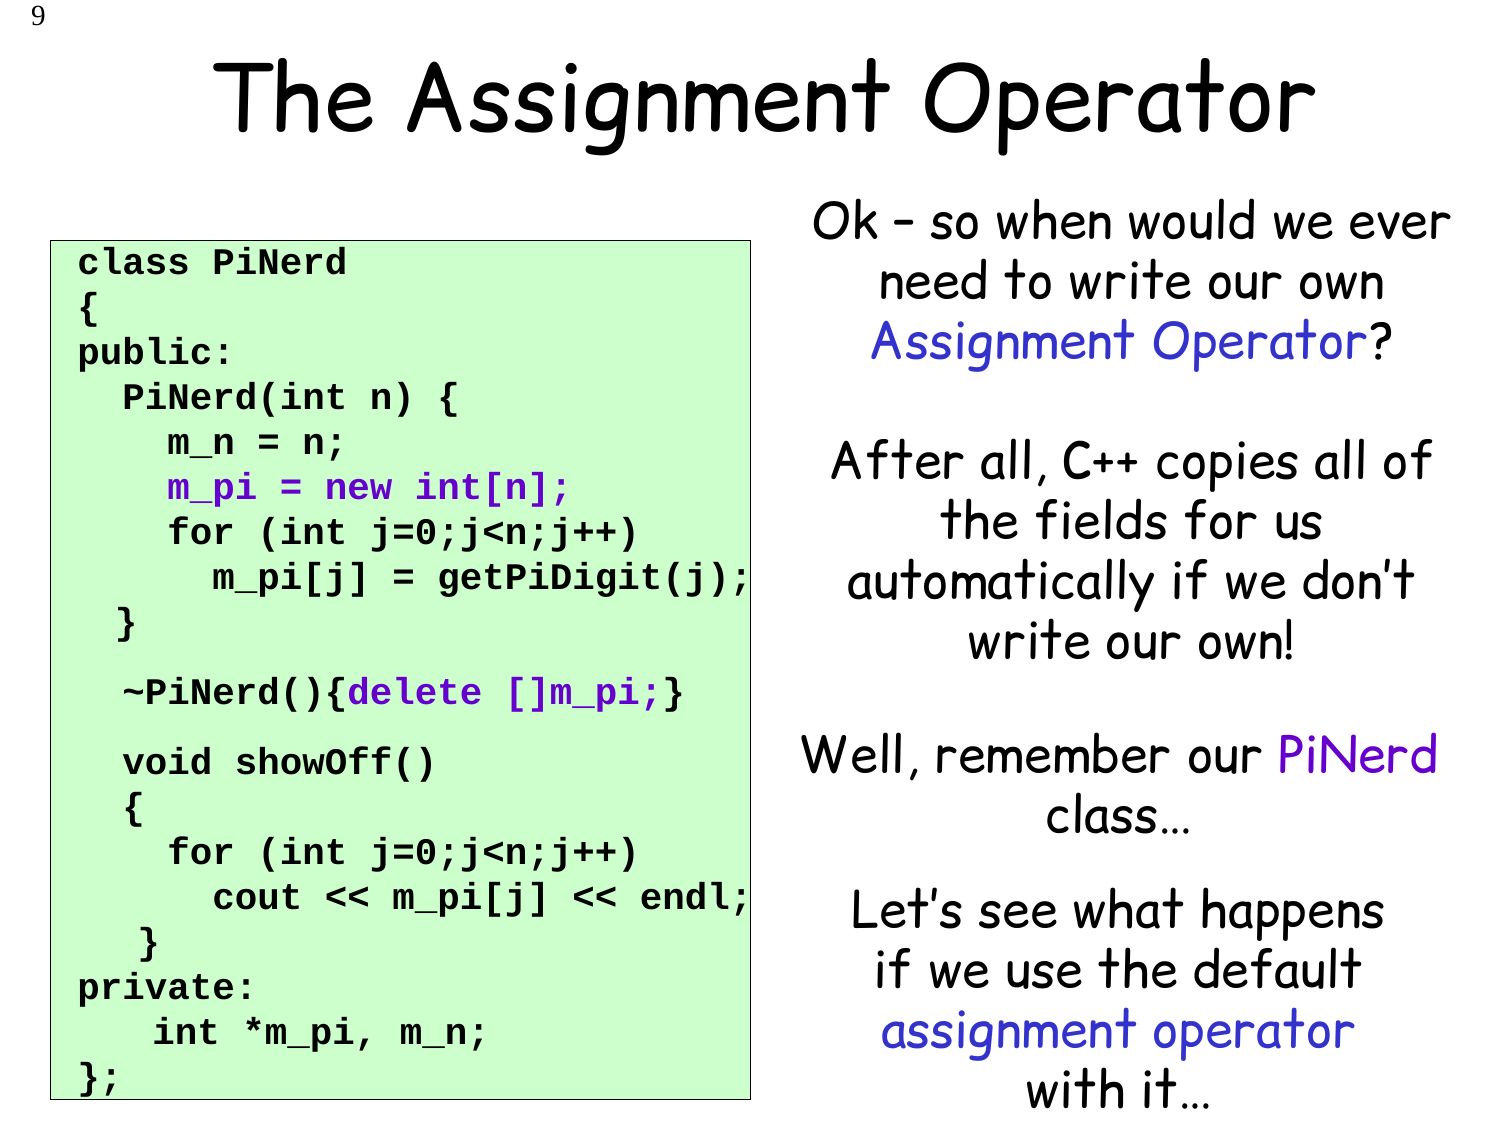

The Assignment Operator
9
Ok – so when would we ever need to write our own Assignment Operator?

After all, C++ copies all of the fields for us automatically if we don’t write our own!

class PiNerd
{
public:
  PiNerd(int n) {
    m_n = n;
    m_pi = new int[n];
    for (int j=0;j<n;j++)
      m_pi[j] = getPiDigit(j);
     }

  ~PiNerd(){delete []m_pi;}

  void showOff()
  {
    for (int j=0;j<n;j++)
      cout << m_pi[j] << endl;
      }
private:
	int *m_pi, m_n;
};

Well, remember our PiNerd class…
Let’s see what happens if we use the default assignment operator with it…